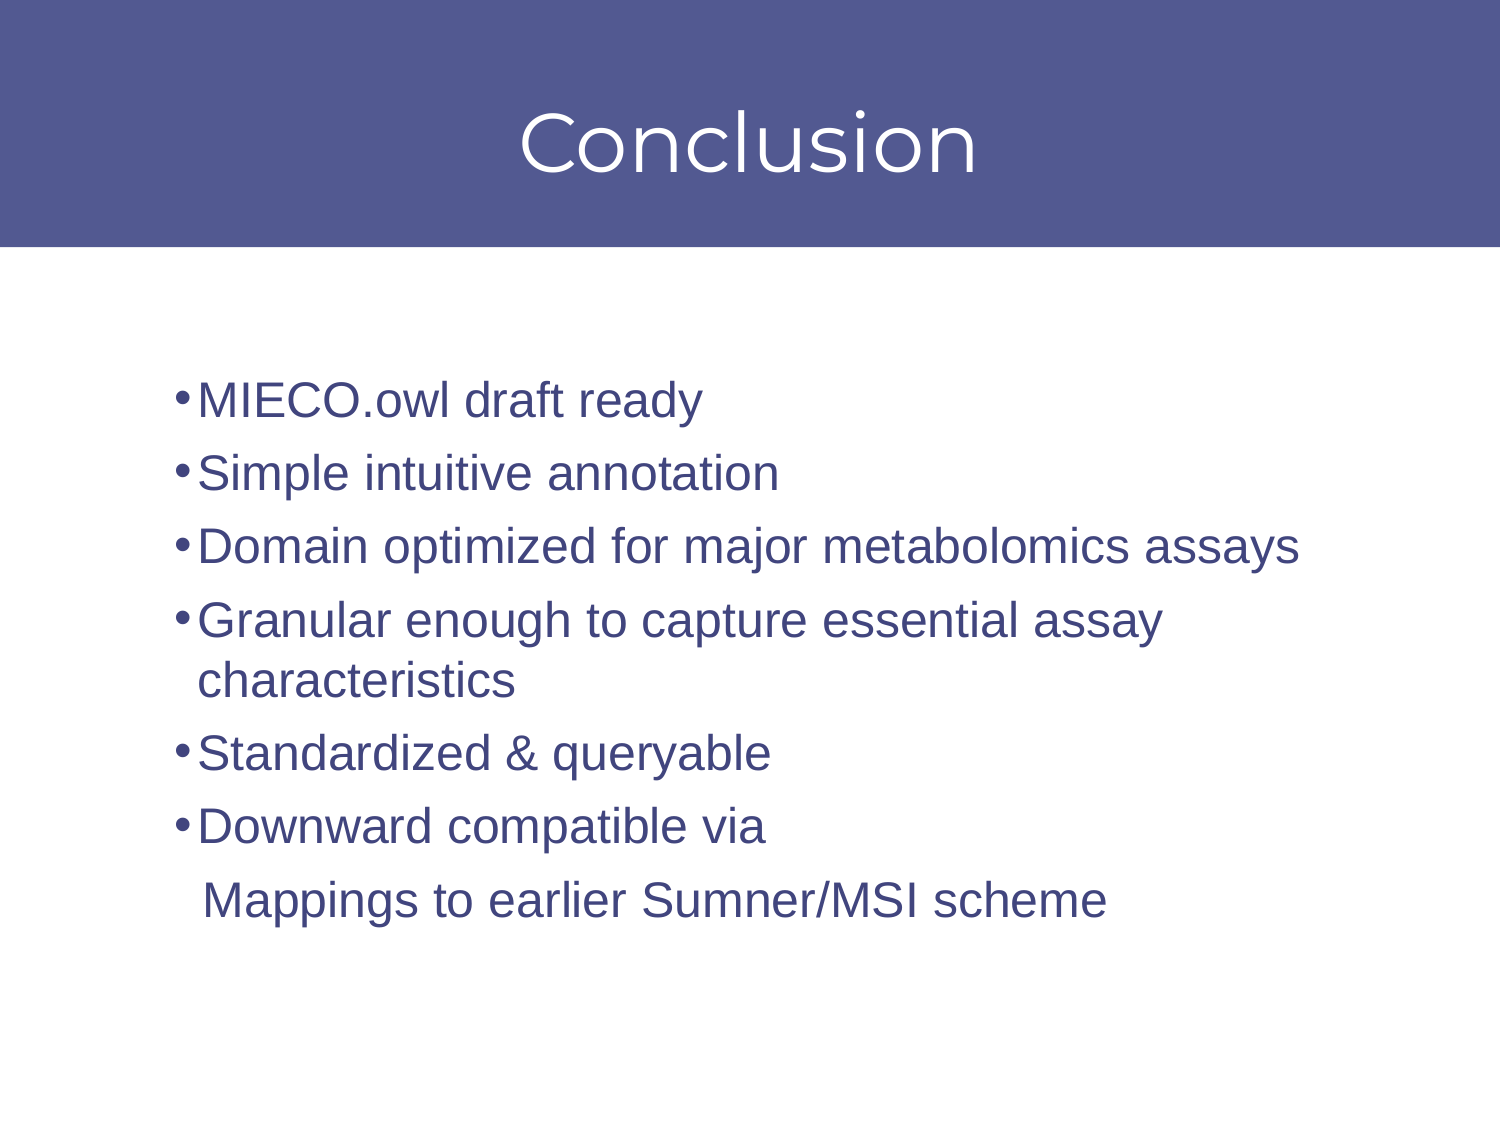

# Conclusion
MIECO.owl draft ready
Simple intuitive annotation
Domain optimized for major metabolomics assays
Granular enough to capture essential assay characteristics
Standardized & queryable
Downward compatible via
  Mappings to earlier Sumner/MSI scheme